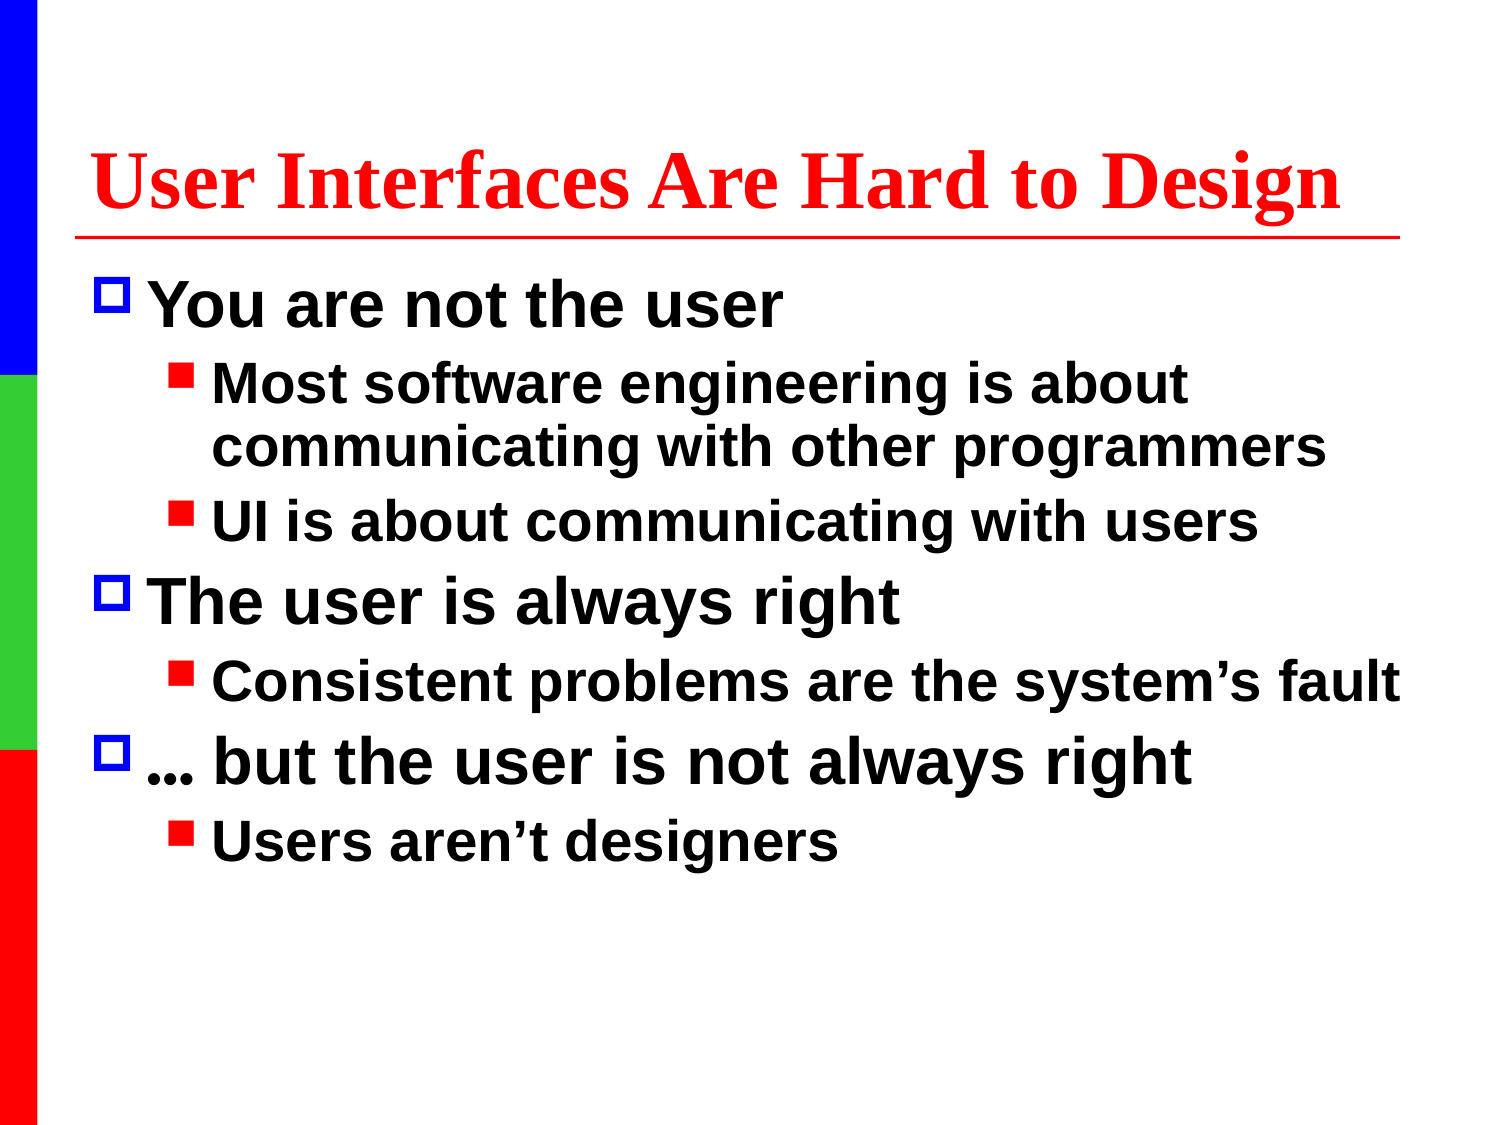

# User Interfaces Are Hard to Design
You are not the user
Most software engineering is about communicating with other programmers
UI is about communicating with users
The user is always right
Consistent problems are the system’s fault
… but the user is not always right
Users aren’t designers
47